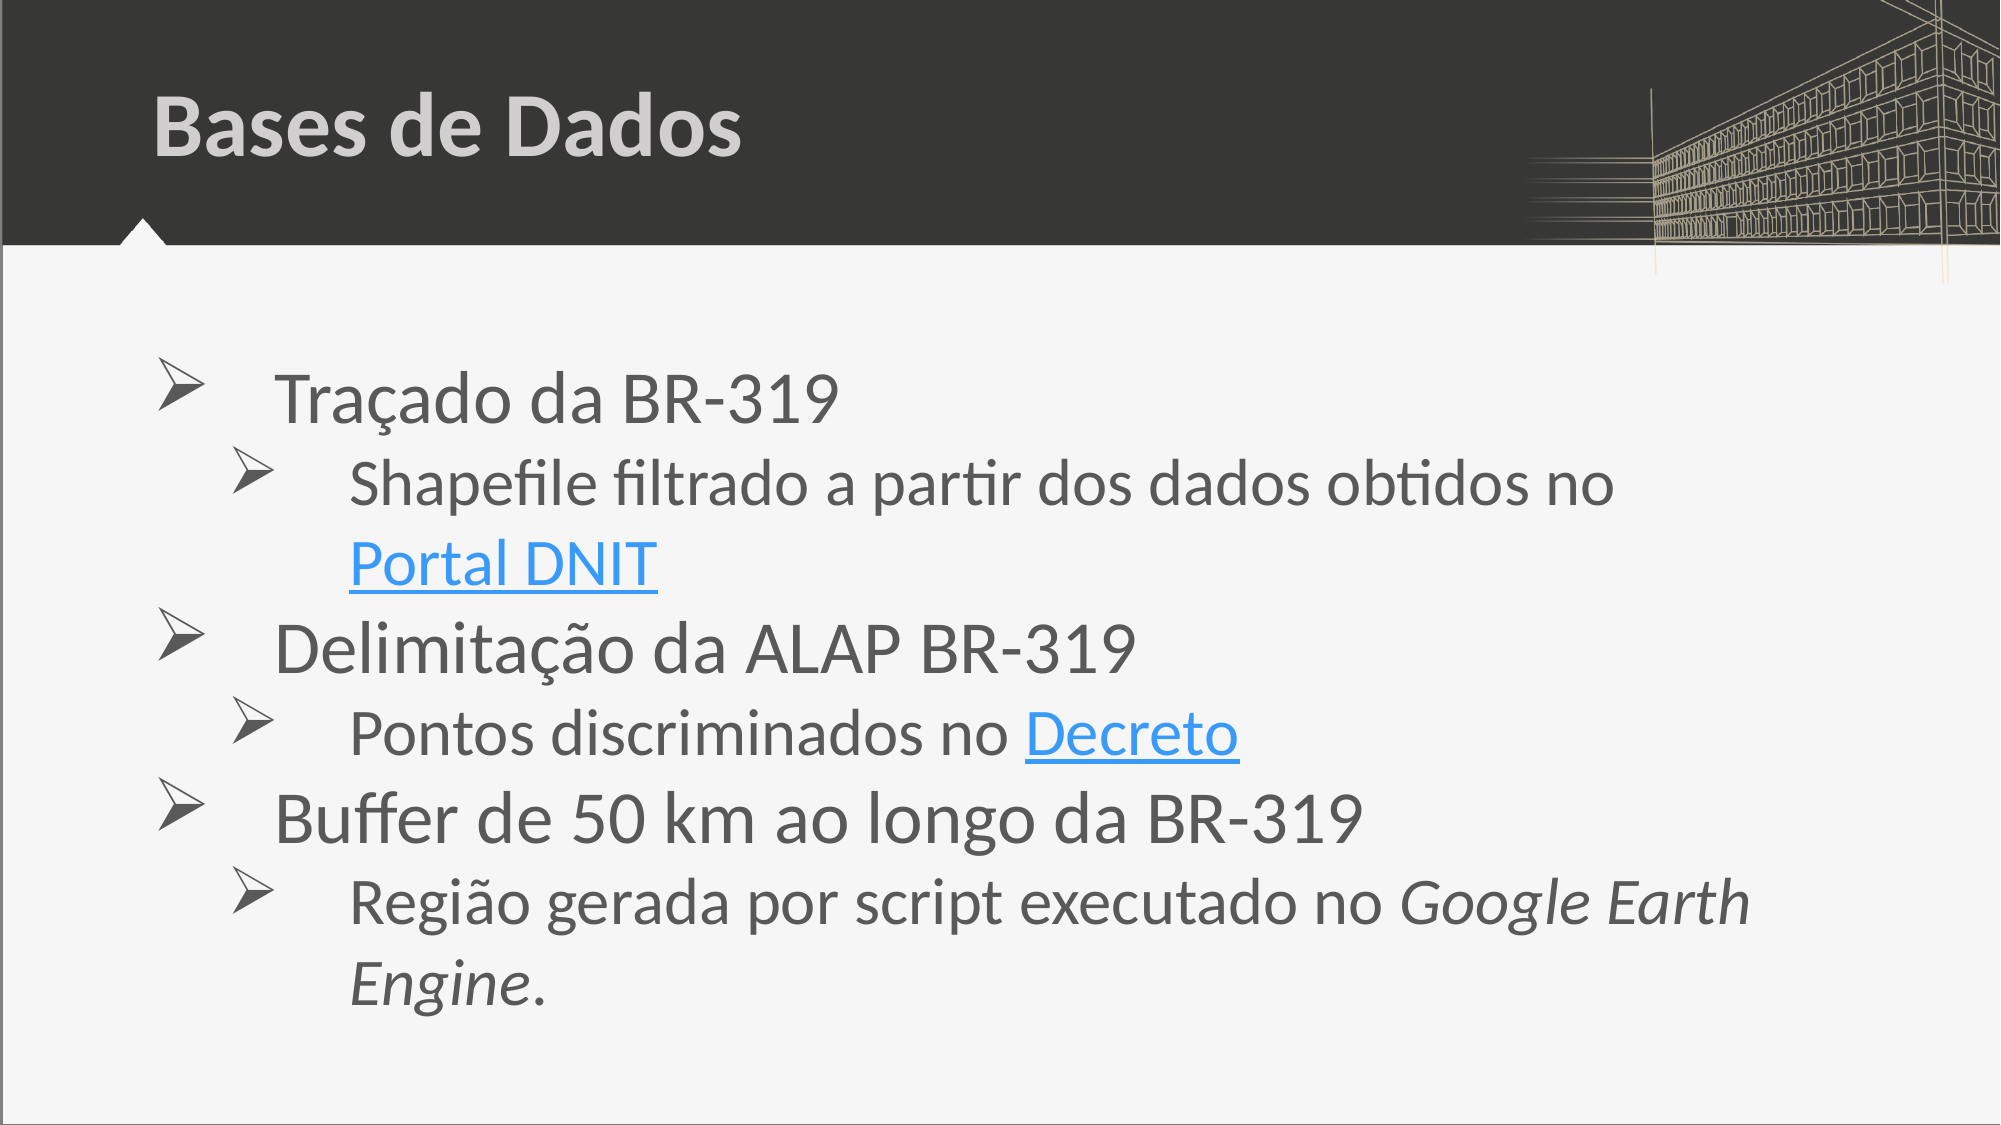

# Bases de Dados
Traçado da BR-319
Shapefile filtrado a partir dos dados obtidos no Portal DNIT
Delimitação da ALAP BR-319
Pontos discriminados no Decreto
Buffer de 50 km ao longo da BR-319
Região gerada por script executado no Google Earth Engine.